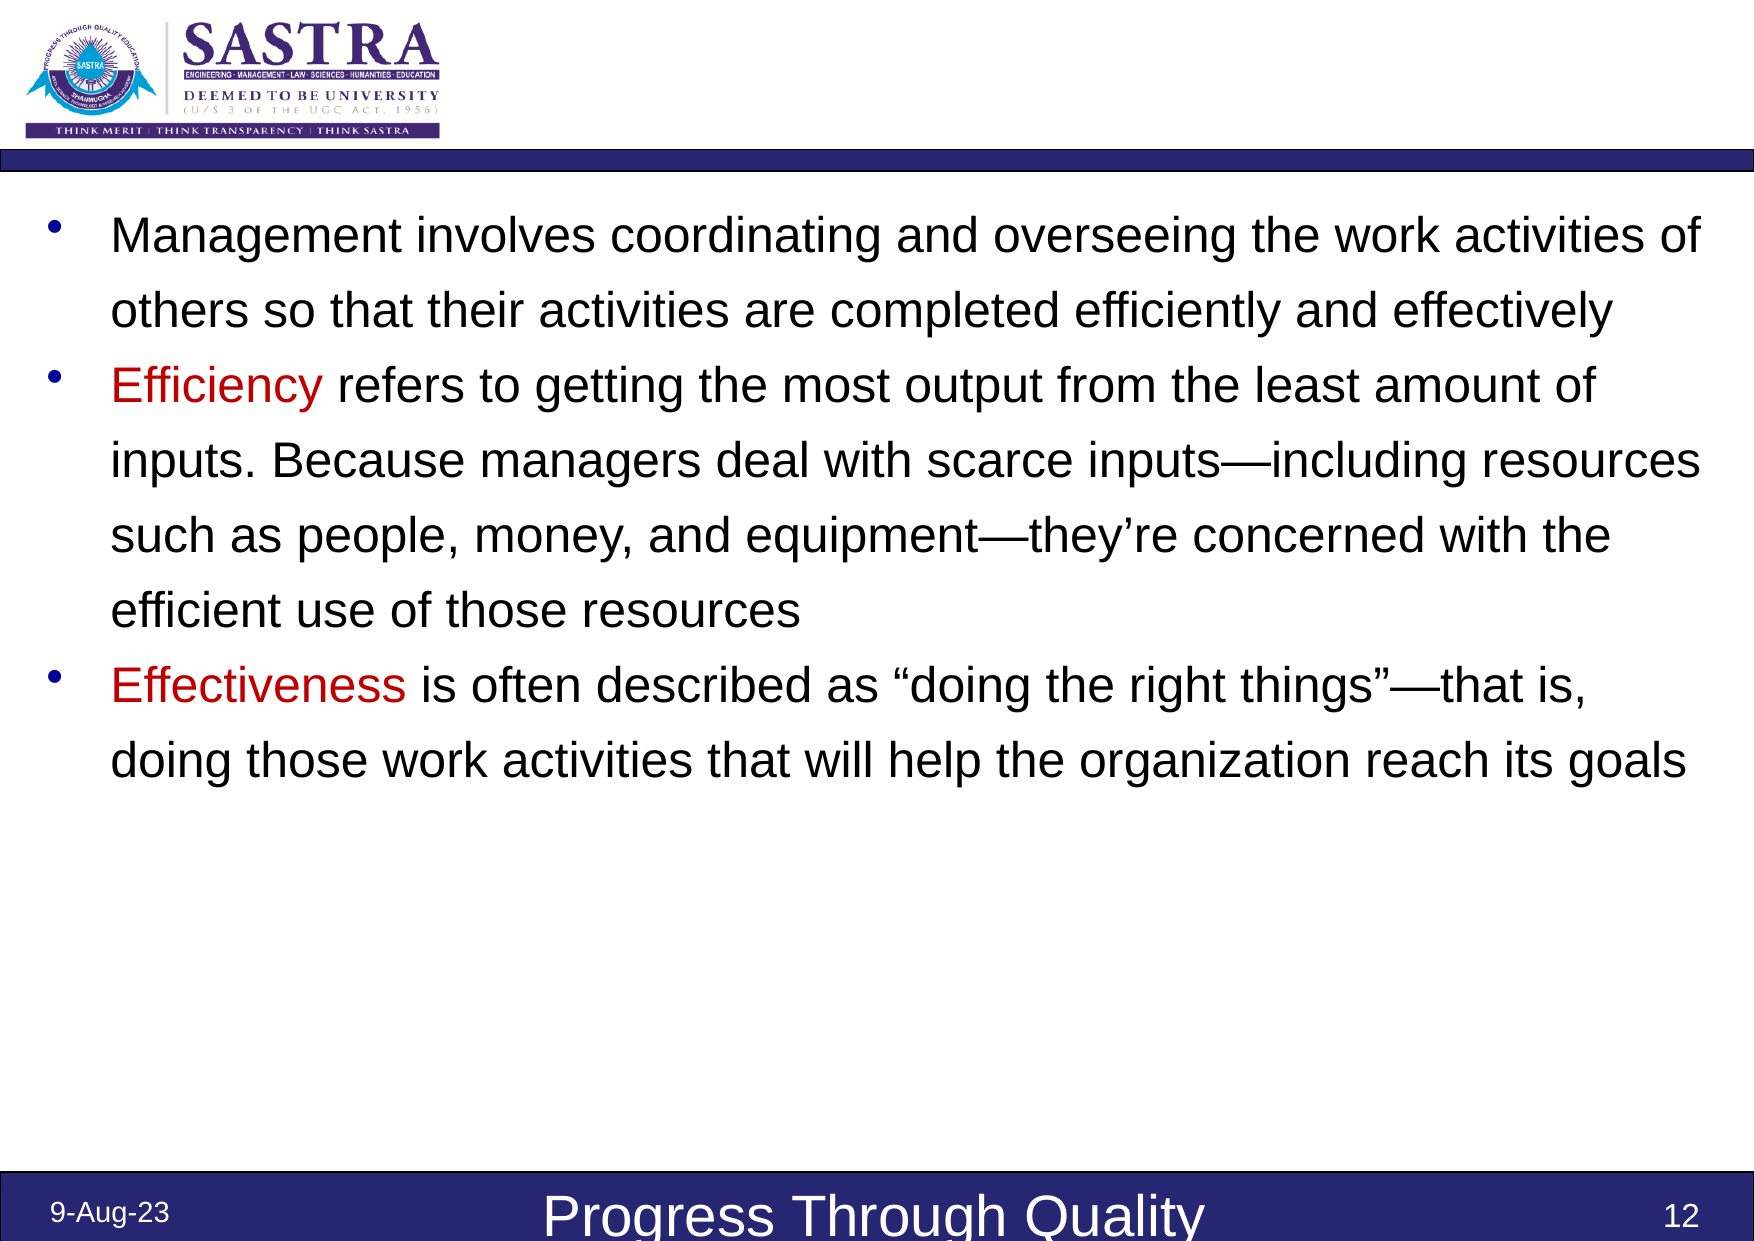

Management involves coordinating and overseeing the work activities of others so that their activities are completed efficiently and effectively
Efficiency refers to getting the most output from the least amount of inputs. Because managers deal with scarce inputs—including resources such as people, money, and equipment—they’re concerned with the efficient use of those resources
Effectiveness is often described as “doing the right things”—that is, doing those work activities that will help the organization reach its goals
9-Aug-23
12